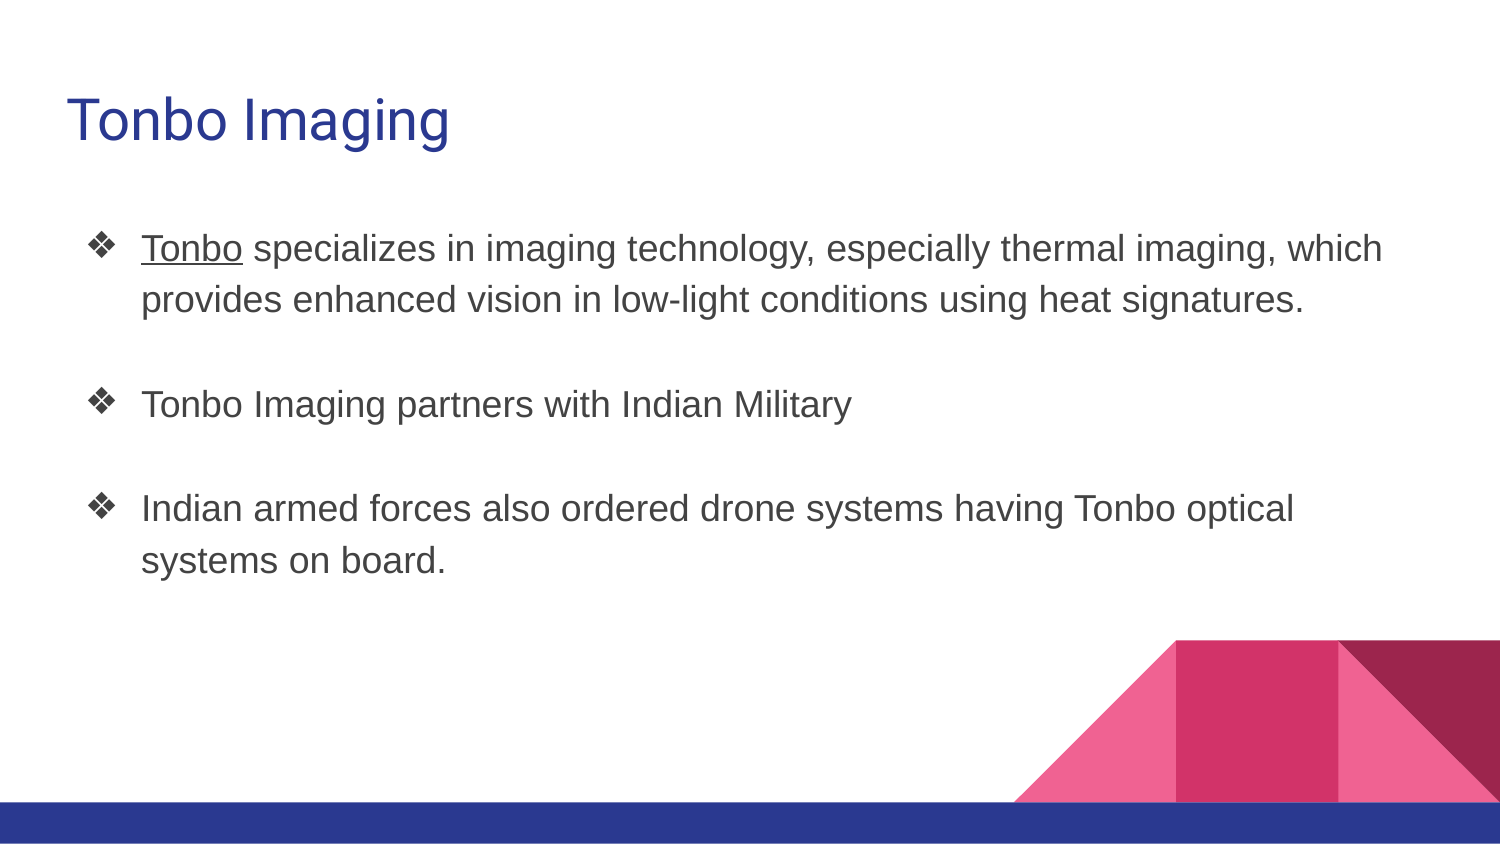

# Tonbo Imaging
Tonbo specializes in imaging technology, especially thermal imaging, which provides enhanced vision in low-light conditions using heat signatures.

Tonbo Imaging partners with Indian Military

Indian armed forces also ordered drone systems having Tonbo optical systems on board.